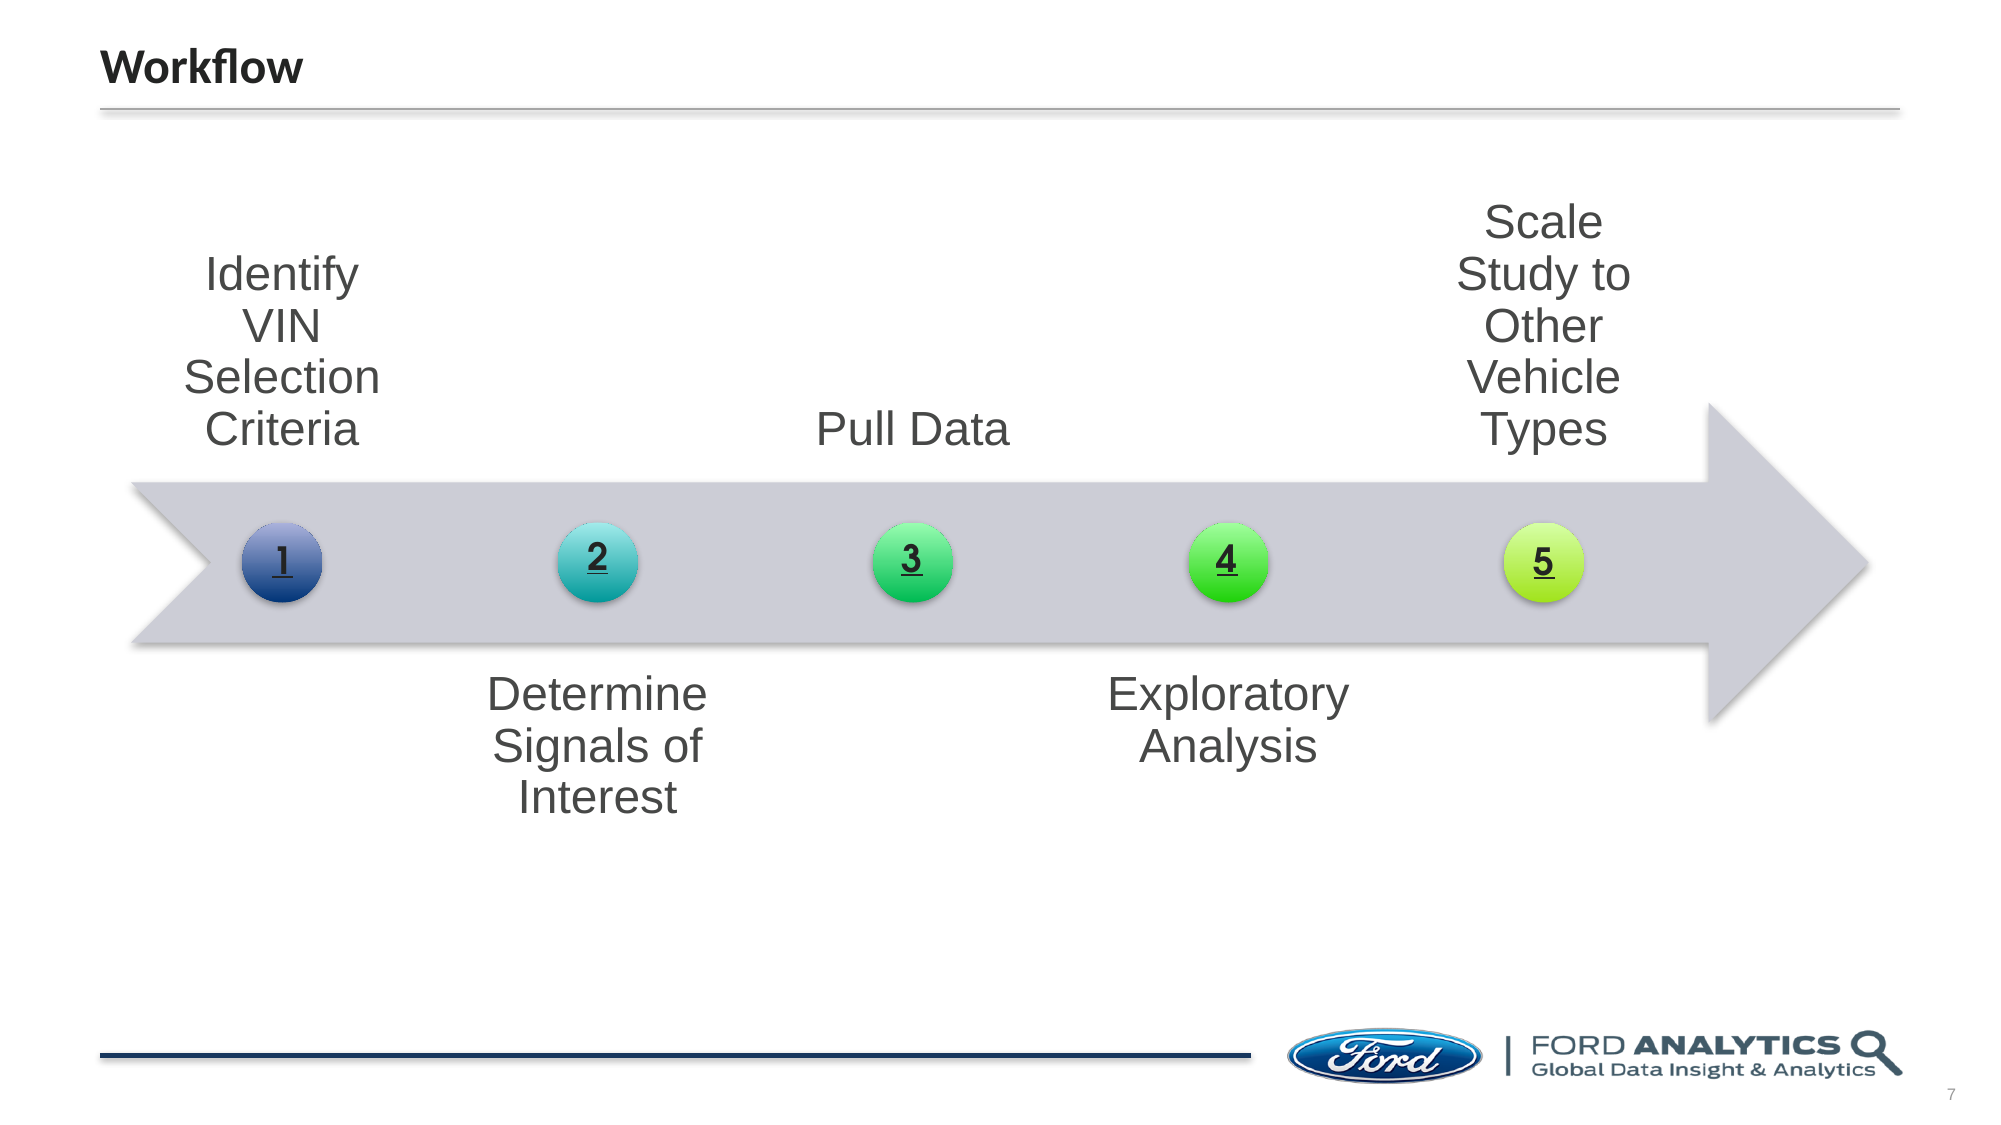

# Workflow
Identify VIN Selection Criteria
Determine Signals of Interest
Pull Data
Exploratory Analysis
Scale Study to Other Vehicle Types
2
3
4
1
5
7